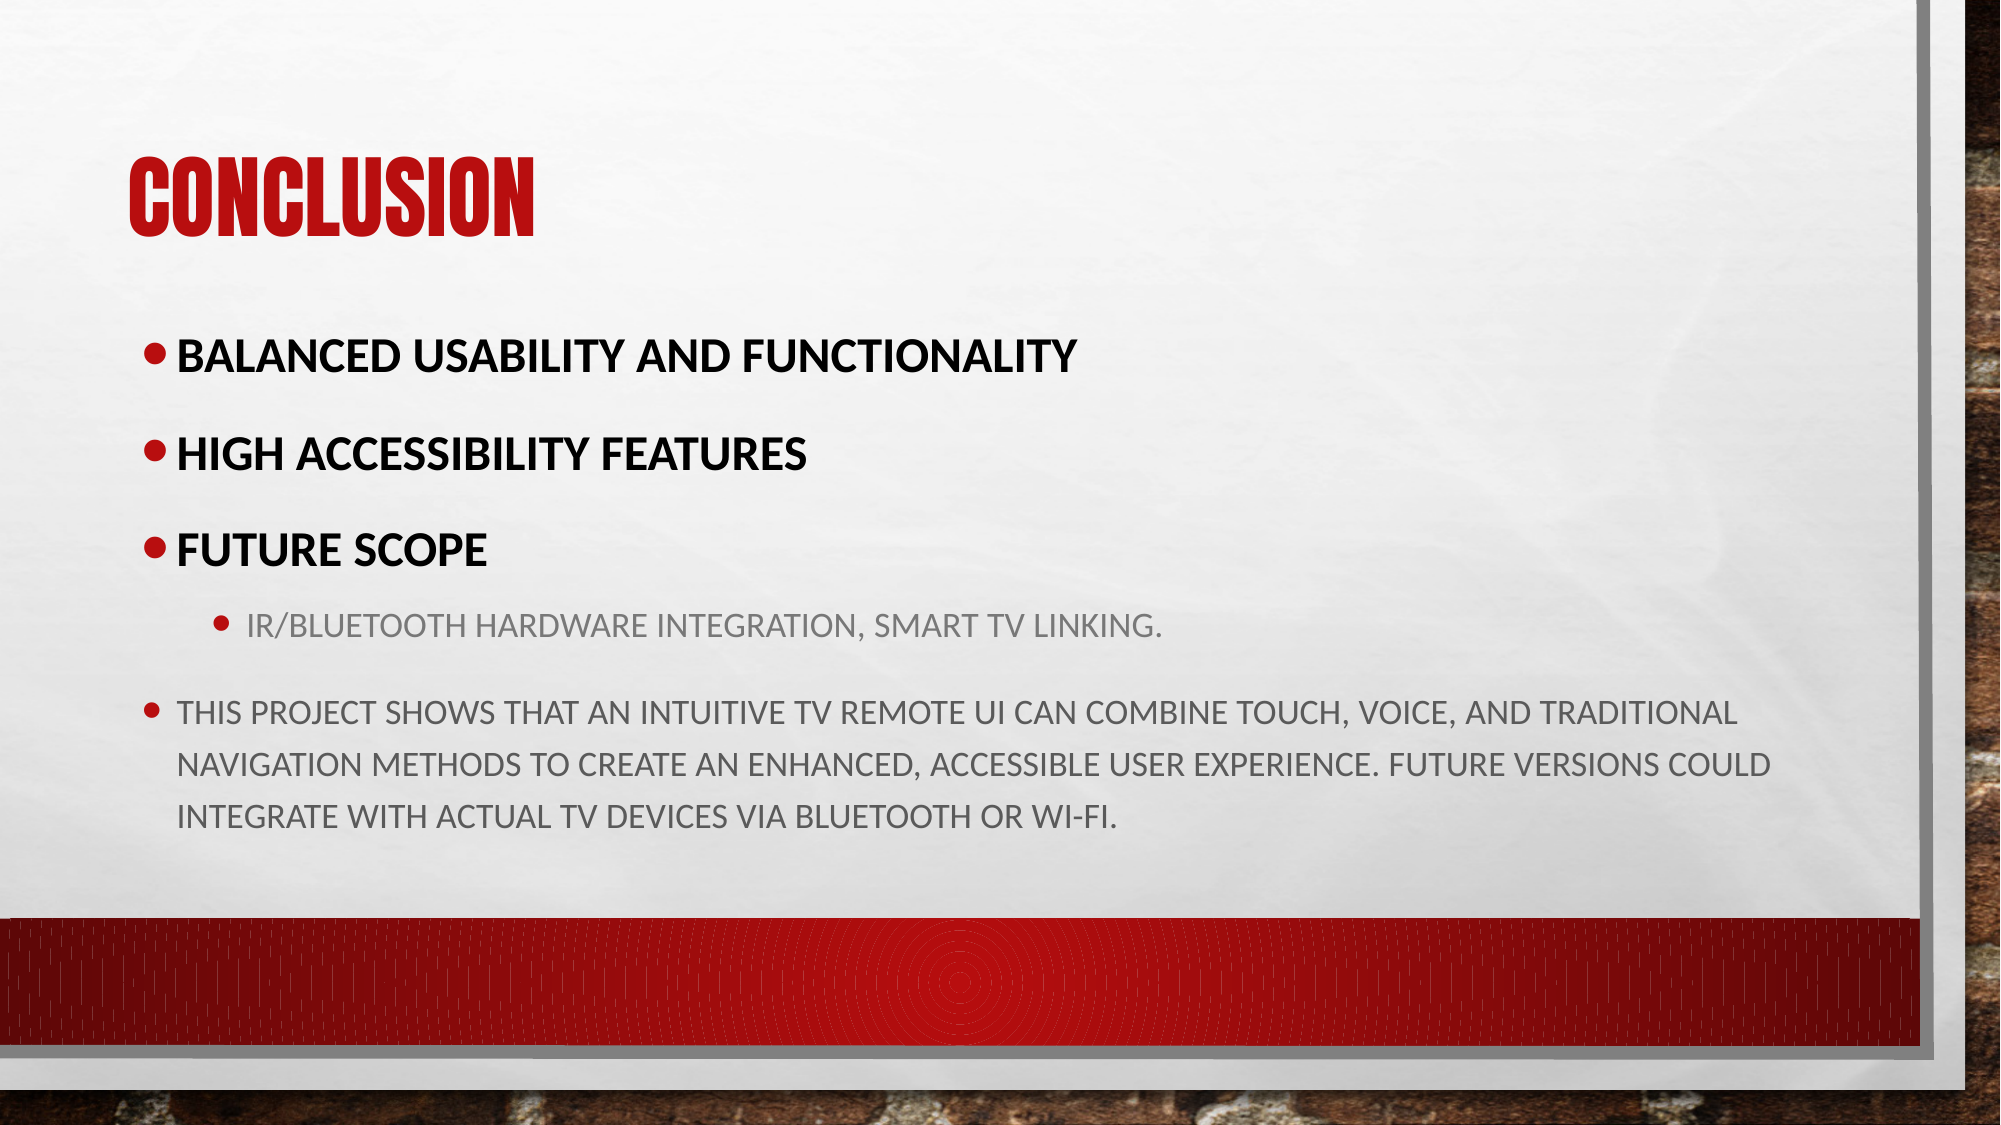

# Conclusion
Balanced Usability and Functionality
High Accessibility Features
Future Scope
IR/Bluetooth hardware integration, Smart TV linking.
This project shows that an intuitive TV remote UI can combine touch, voice, and traditional navigation methods to create an enhanced, accessible user experience. Future versions could integrate with actual TV devices via Bluetooth or Wi-Fi.